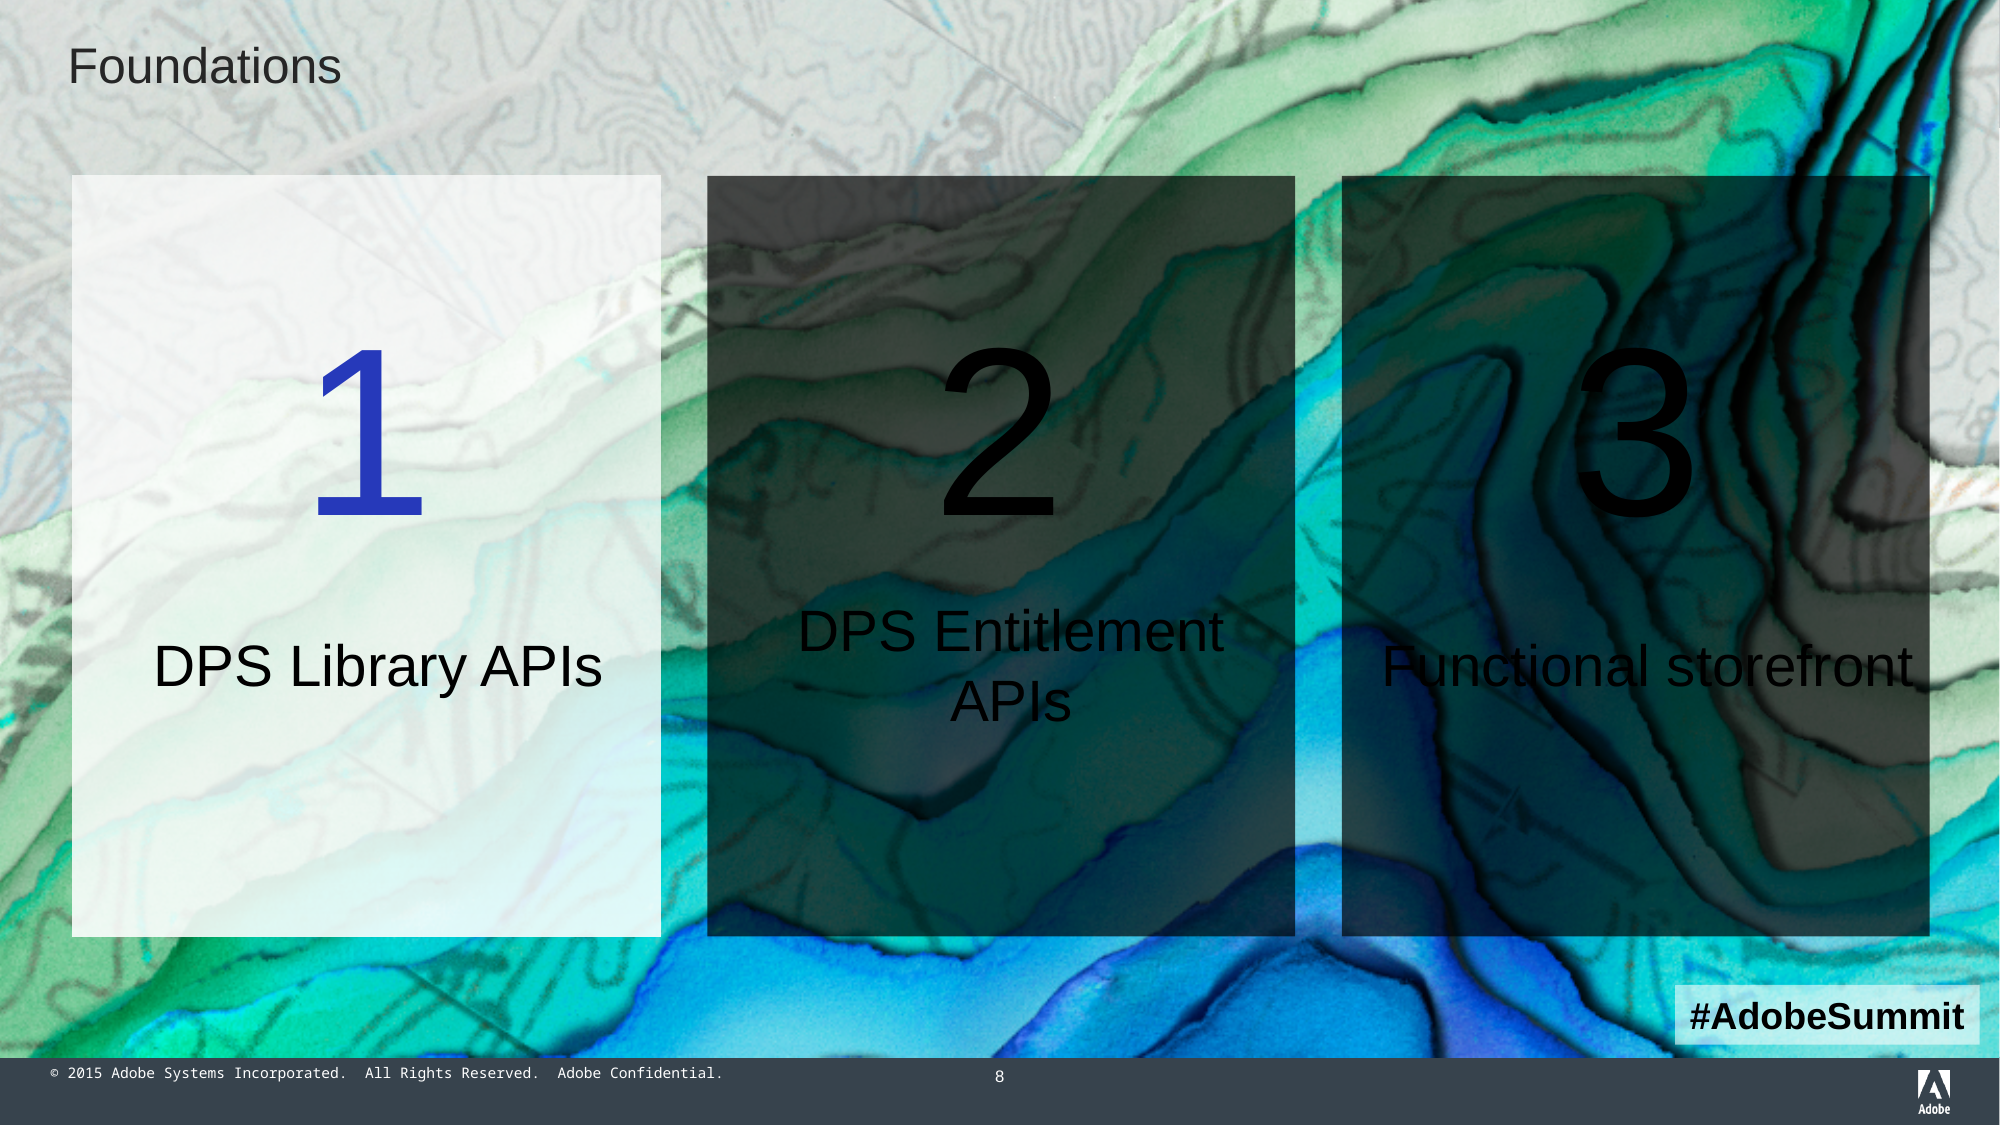

# Foundations

1
2
3
DPS Library APIs
DPS Entitlement APIs
Functional storefront
#AdobeSummit
8